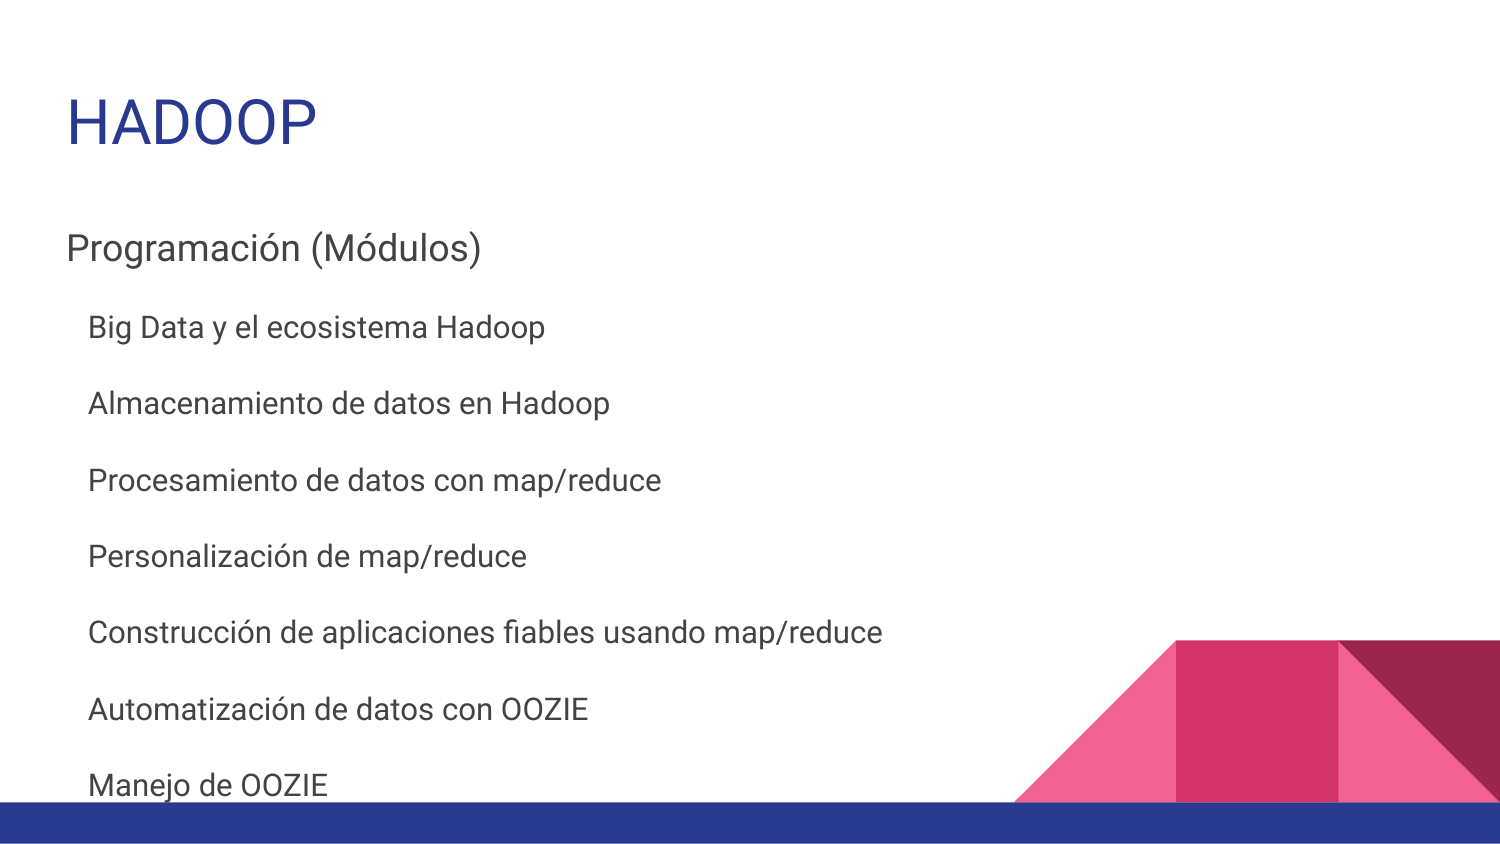

# HADOOP

Programación (Módulos)
Big Data y el ecosistema Hadoop
Almacenamiento de datos en Hadoop
Procesamiento de datos con map/reduce
Personalización de map/reduce
Construcción de aplicaciones fiables usando map/reduce
Automatización de datos con OOZIE
Manejo de OOZIE
Características avanzadas de OOZIE
Hadoop y el tiempo real
Seguridad en Hadoop
Ejecución de aplicaciones Hadoop en AWS